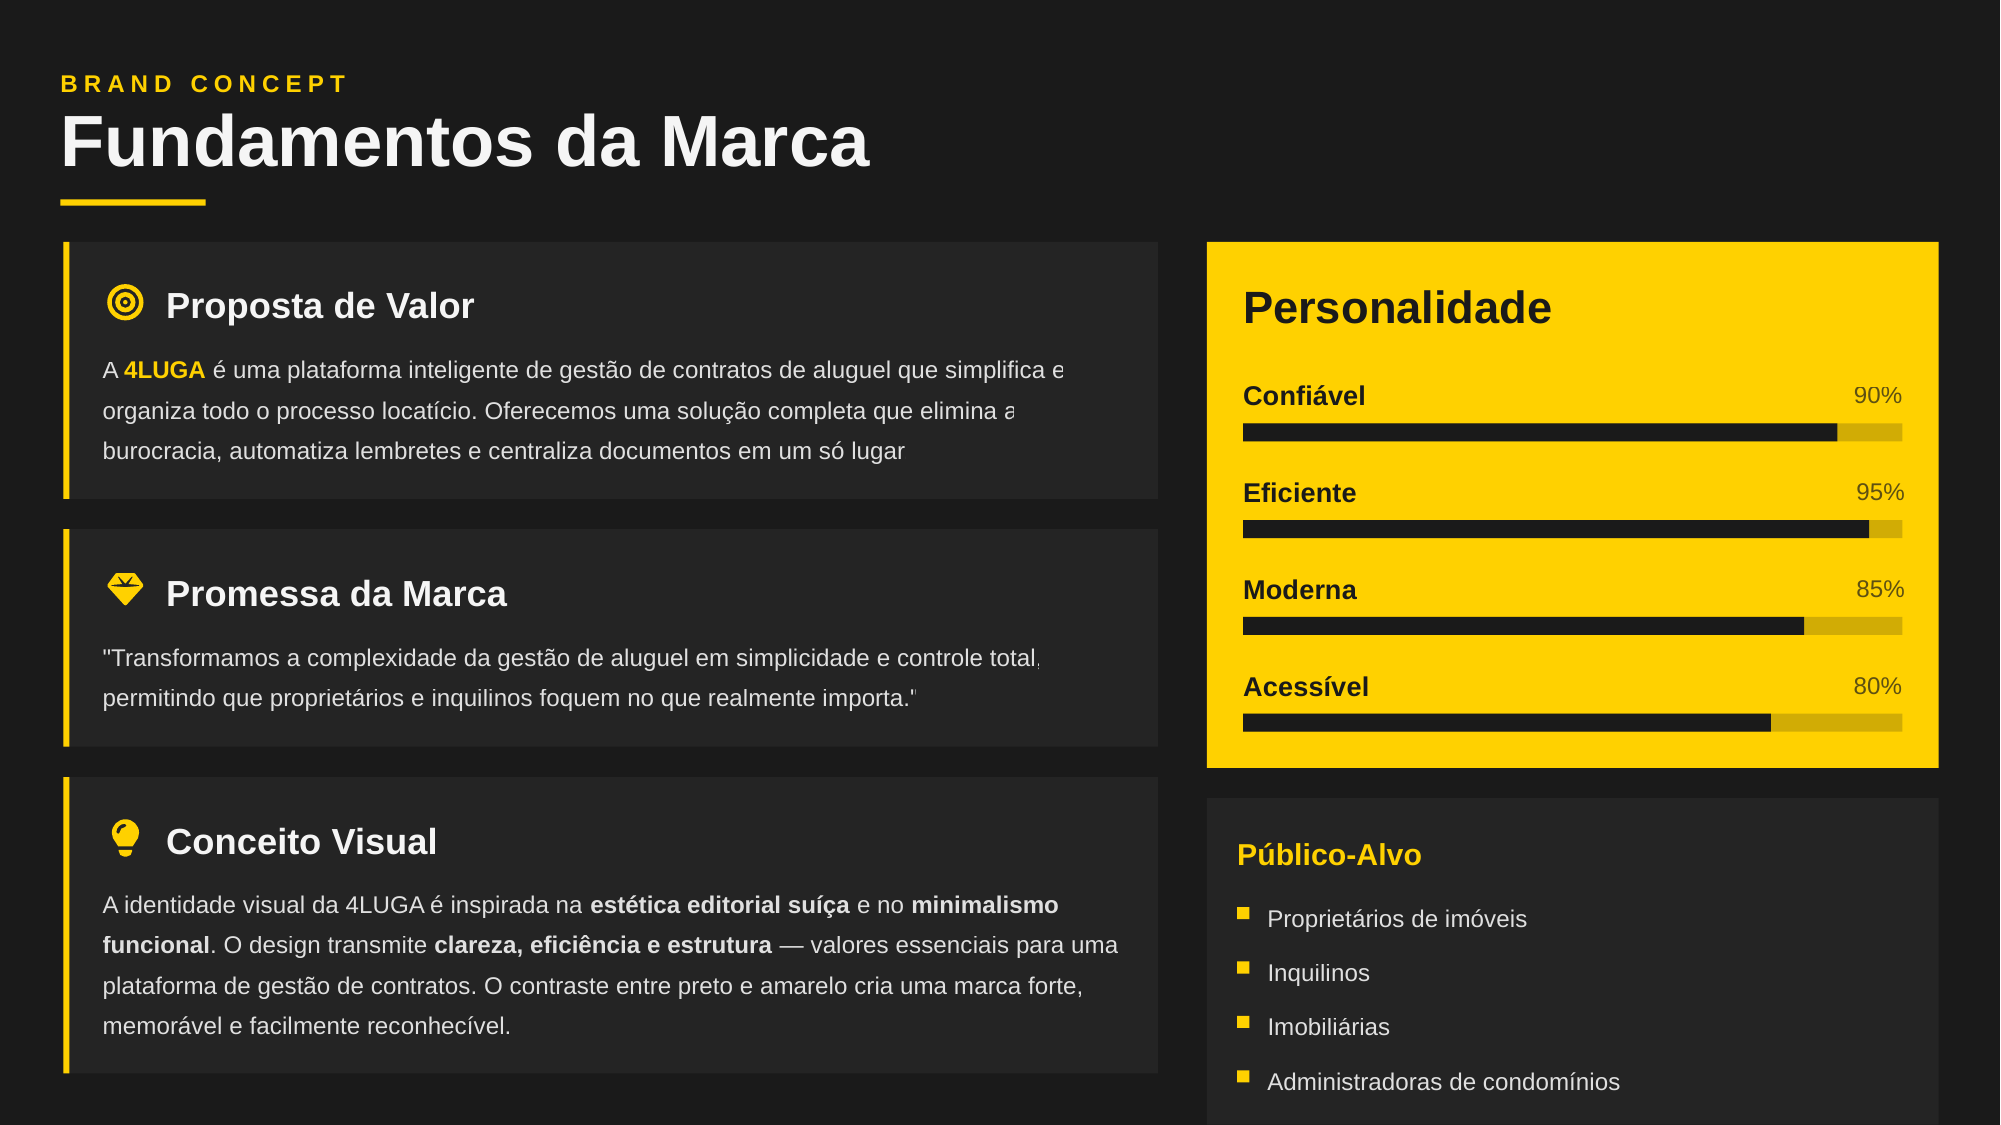

BRAND CONCEPT
Fundamentos da Marca

Proposta de Valor
Personalidade

A 4LUGA é uma plataforma inteligente de gestão de contratos de aluguel que simplifica e organiza todo o processo locatício. Oferecemos uma solução completa que elimina a burocracia, automatiza lembretes e centraliza documentos em um só lugar.
Confiável
90%

Eficiente
95%

Moderna
Promessa da Marca
85%

"Transformamos a complexidade da gestão de aluguel em simplicidade e controle total, permitindo que proprietários e inquilinos foquem no que realmente importa."
Acessível
80%

Conceito Visual

Público-Alvo
A identidade visual da 4LUGA é inspirada na estética editorial suíça e no minimalismo funcional. O design transmite clareza, eficiência e estrutura — valores essenciais para uma plataforma de gestão de contratos. O contraste entre preto e amarelo cria uma marca forte, memorável e facilmente reconhecível.
Proprietários de imóveis

Inquilinos

Imobiliárias

Administradoras de condomínios